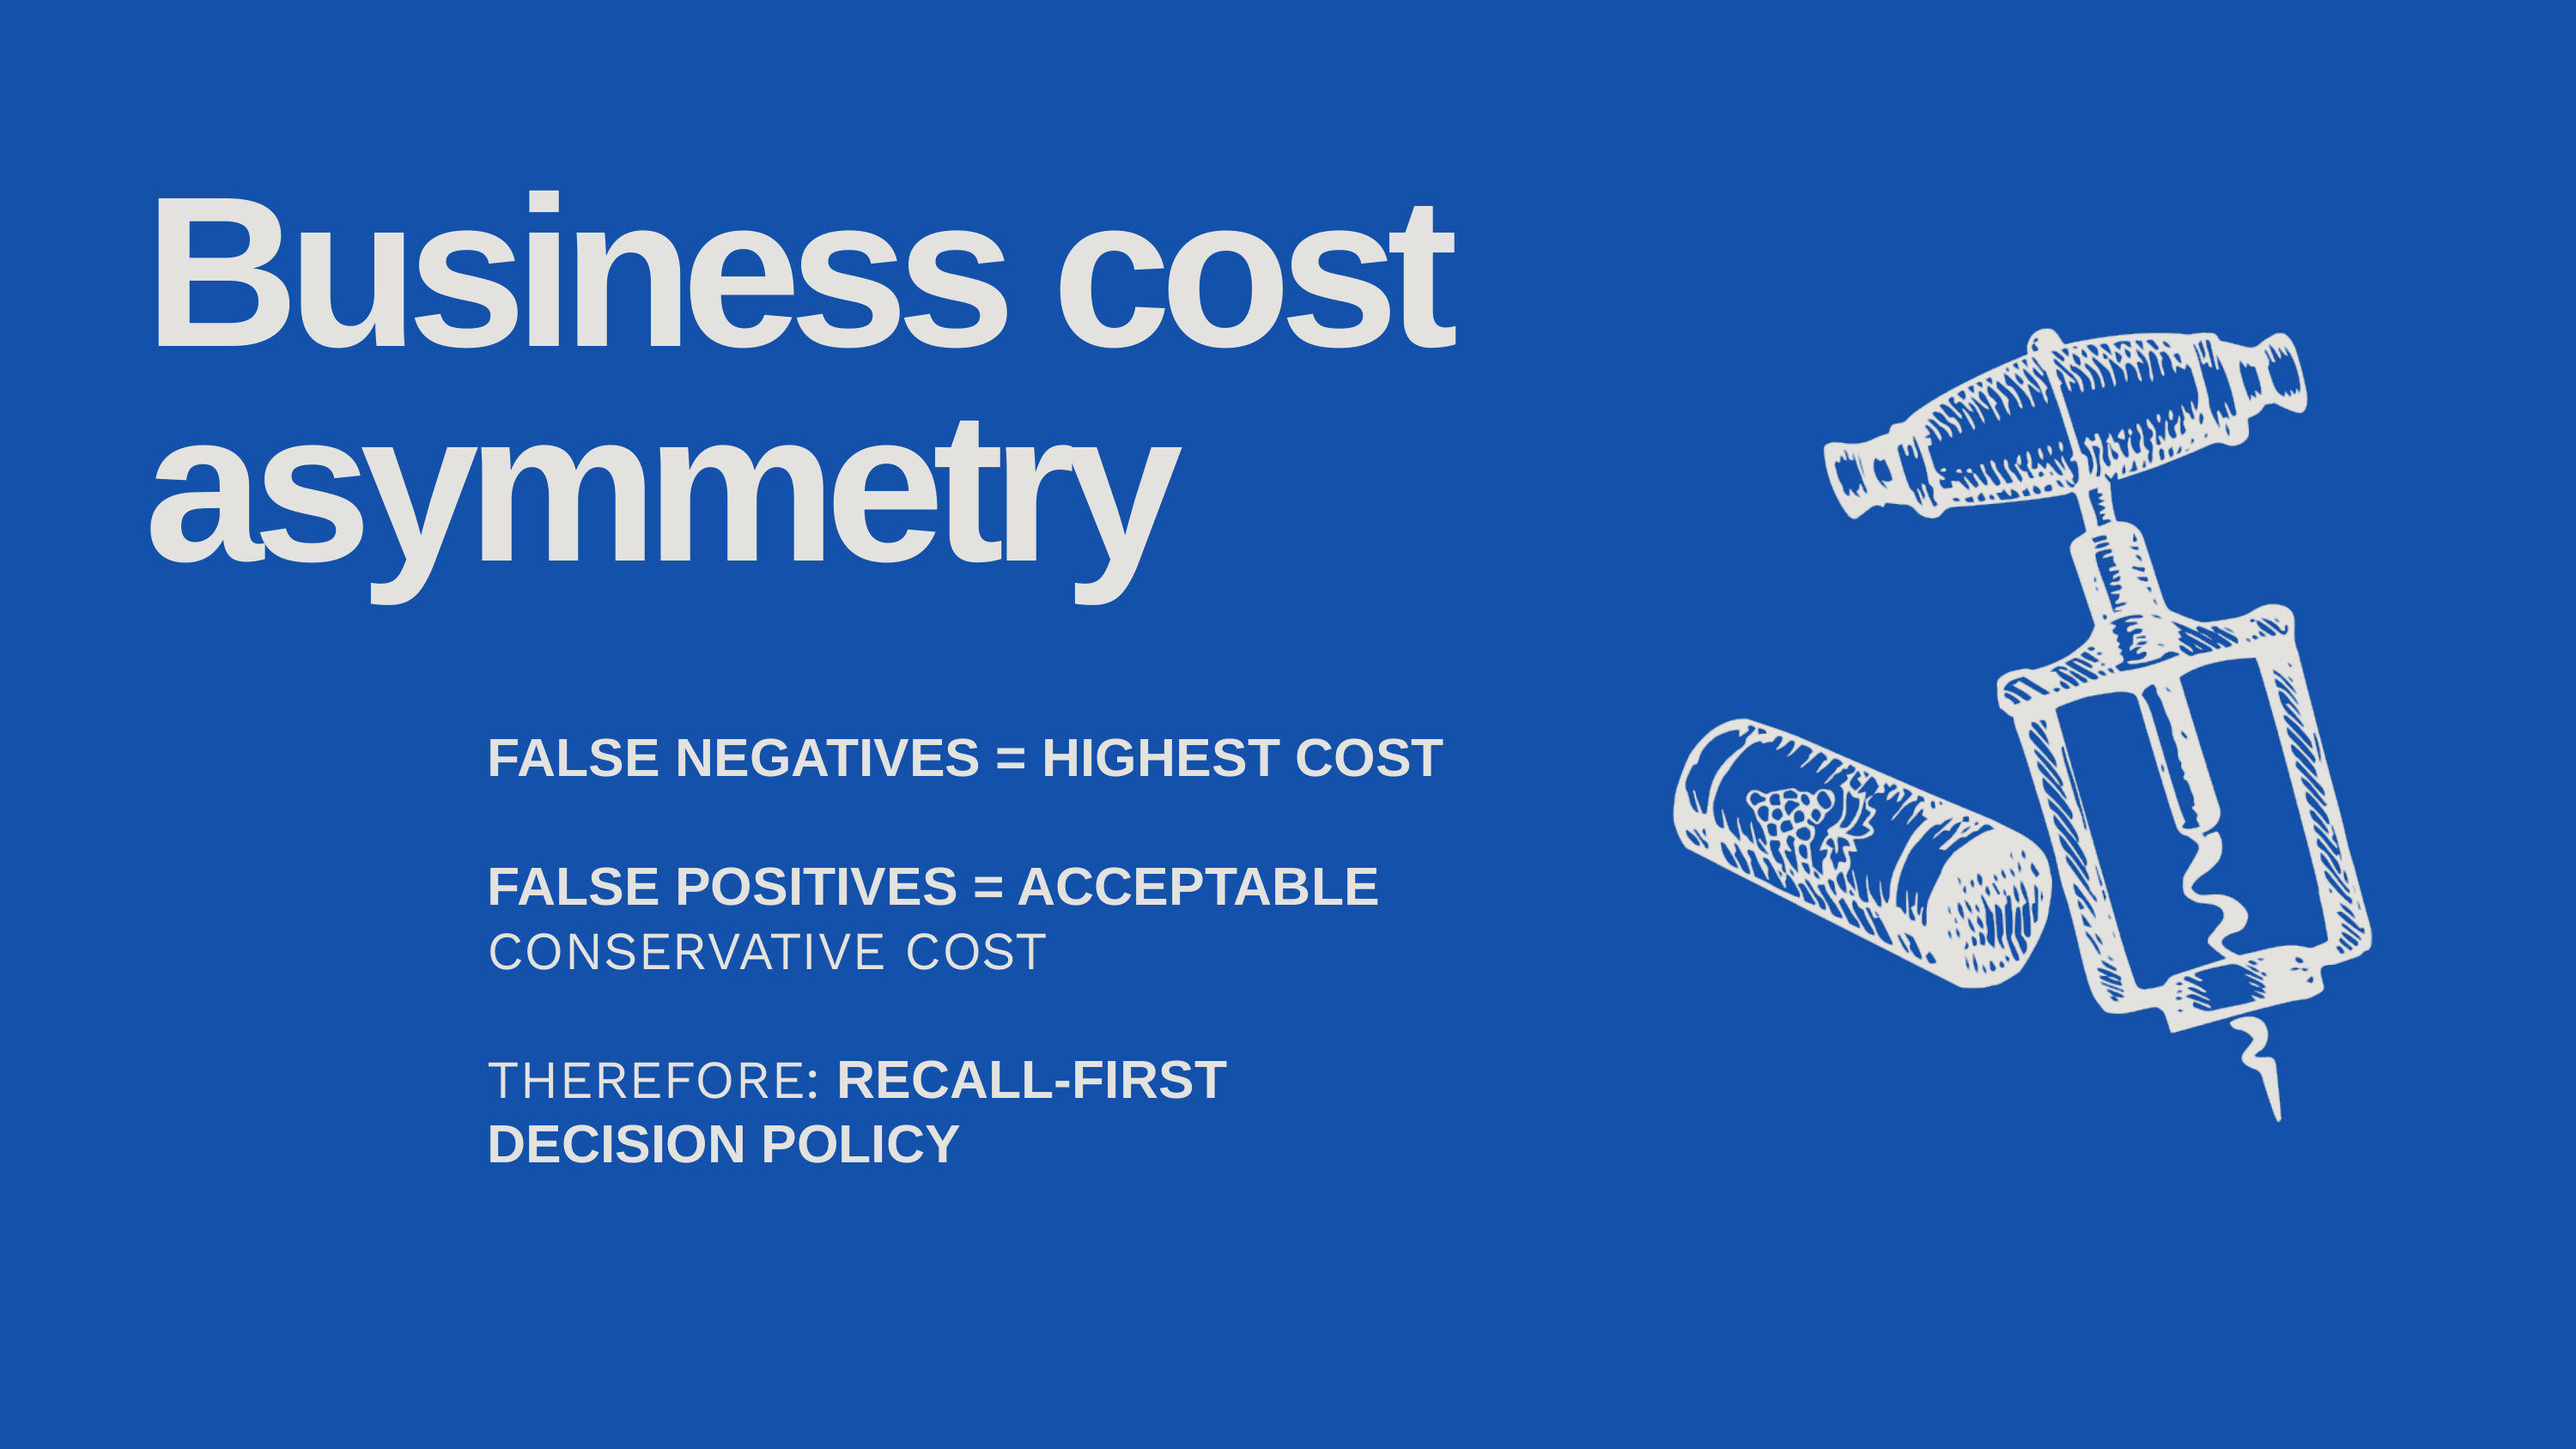

Business cost asymmetry

FALSE NEGATIVES = HIGHEST COST

FALSE POSITIVES = ACCEPTABLE CONSERVATIVE COST

THEREFORE: RECALL-FIRST DECISION POLICY